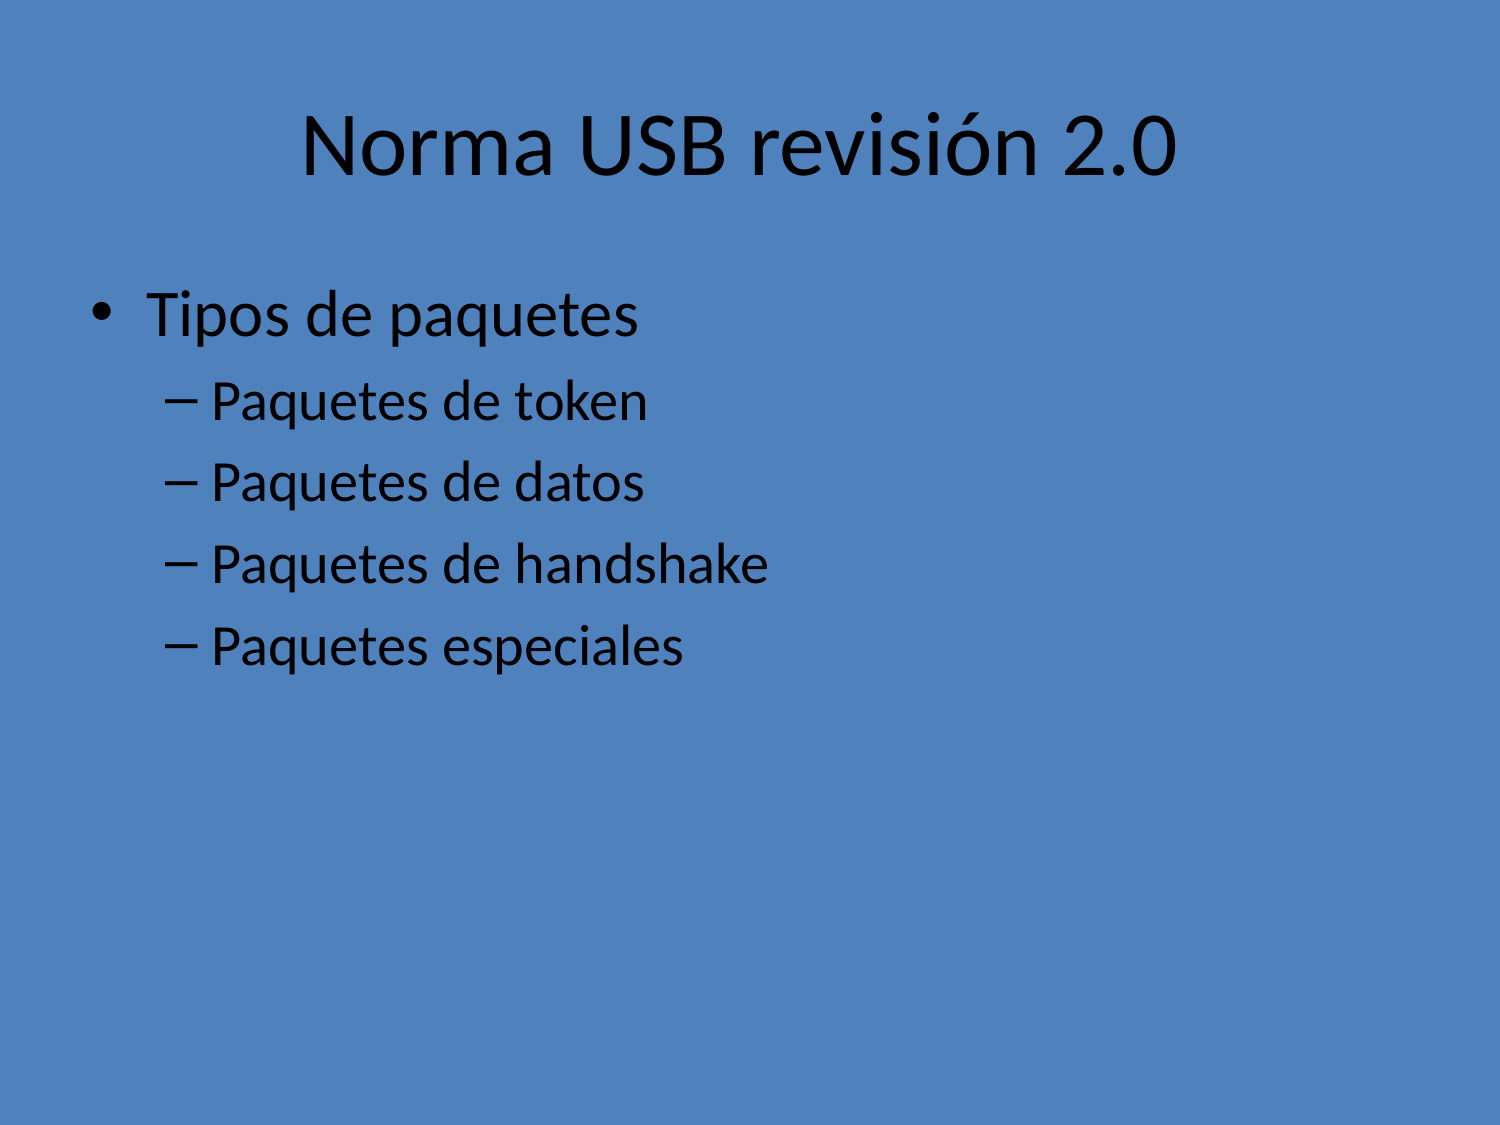

# Norma USB revisión 2.0
Tipos de paquetes
Paquetes de token
Paquetes de datos
Paquetes de handshake
Paquetes especiales